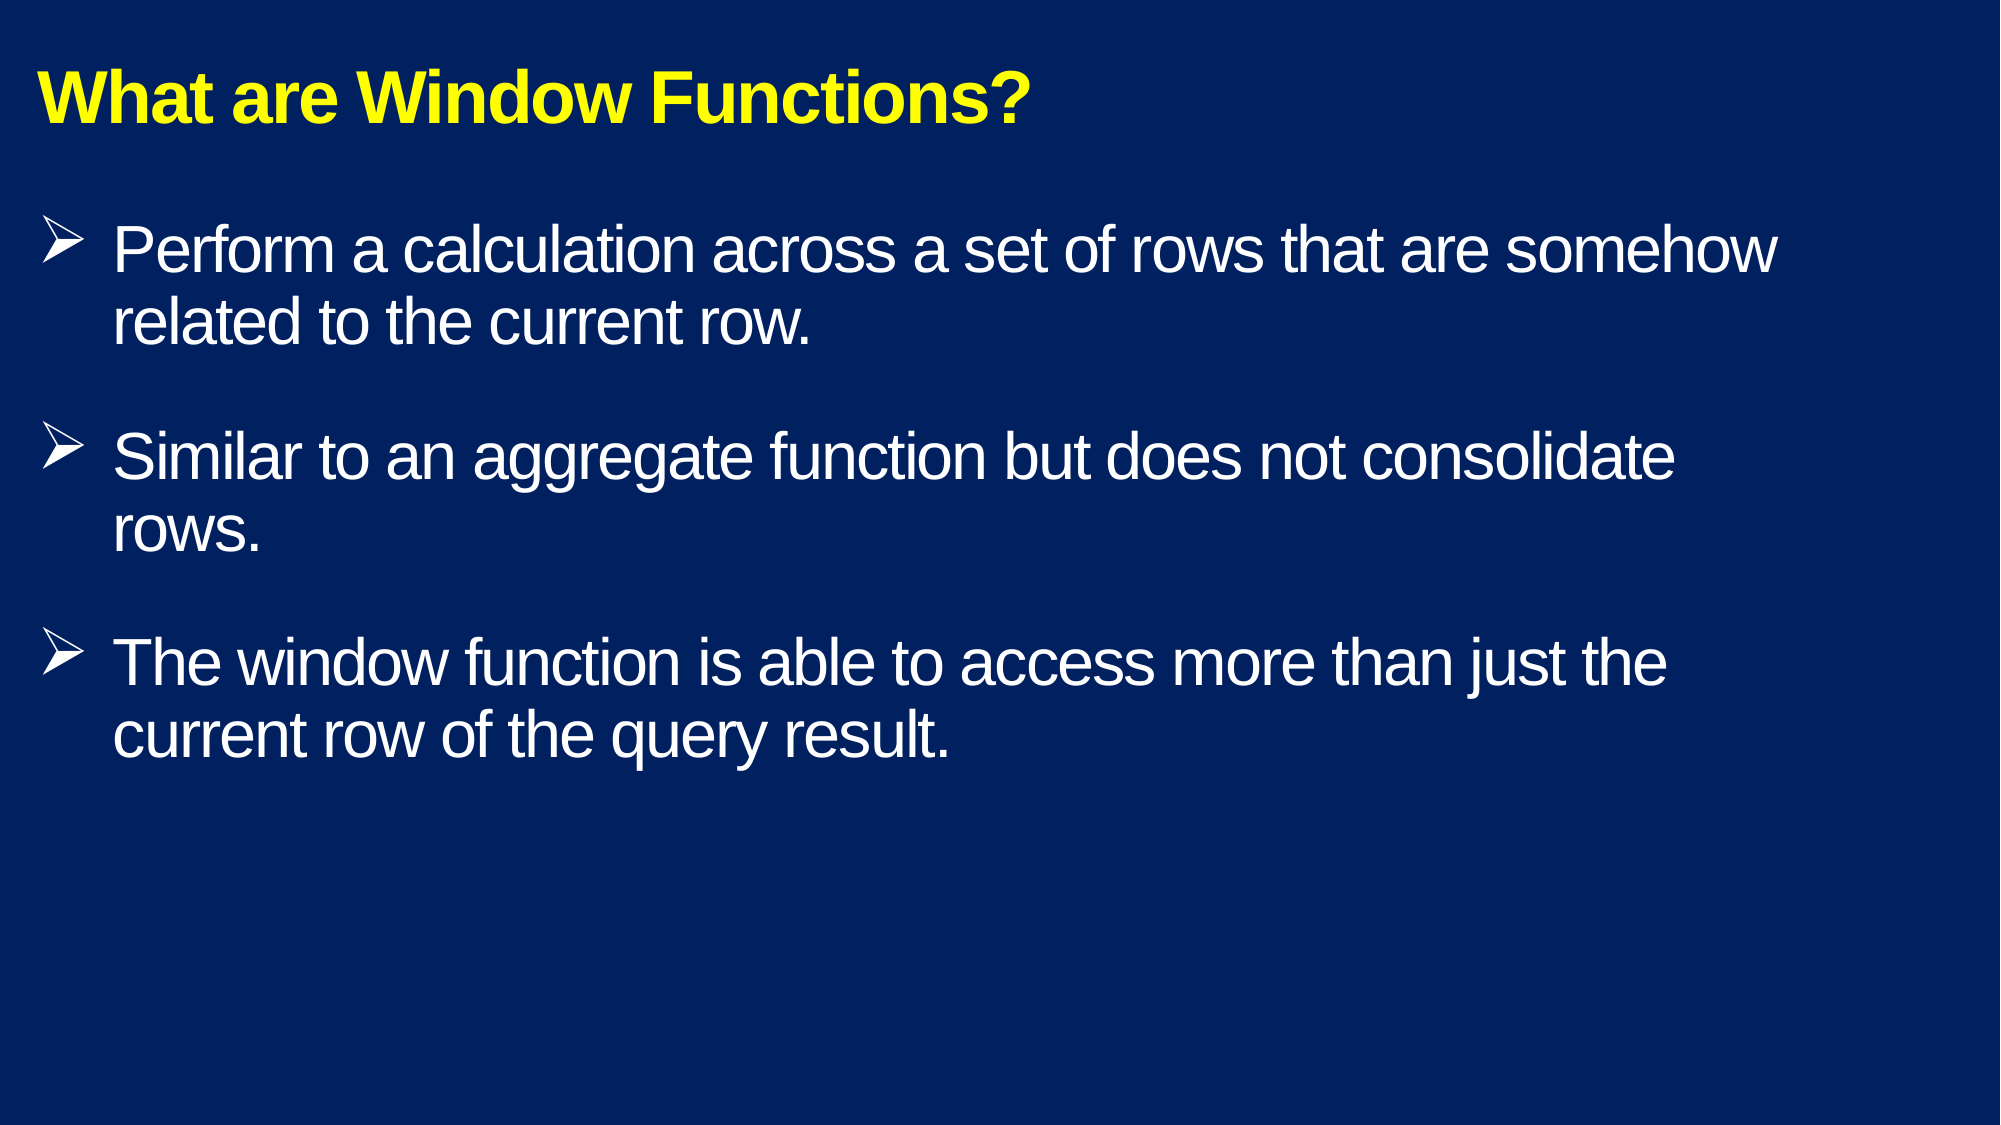

# What are Window Functions?
Perform a calculation across a set of rows that are somehow related to the current row.
Similar to an aggregate function but does not consolidate rows.
The window function is able to access more than just the current row of the query result.